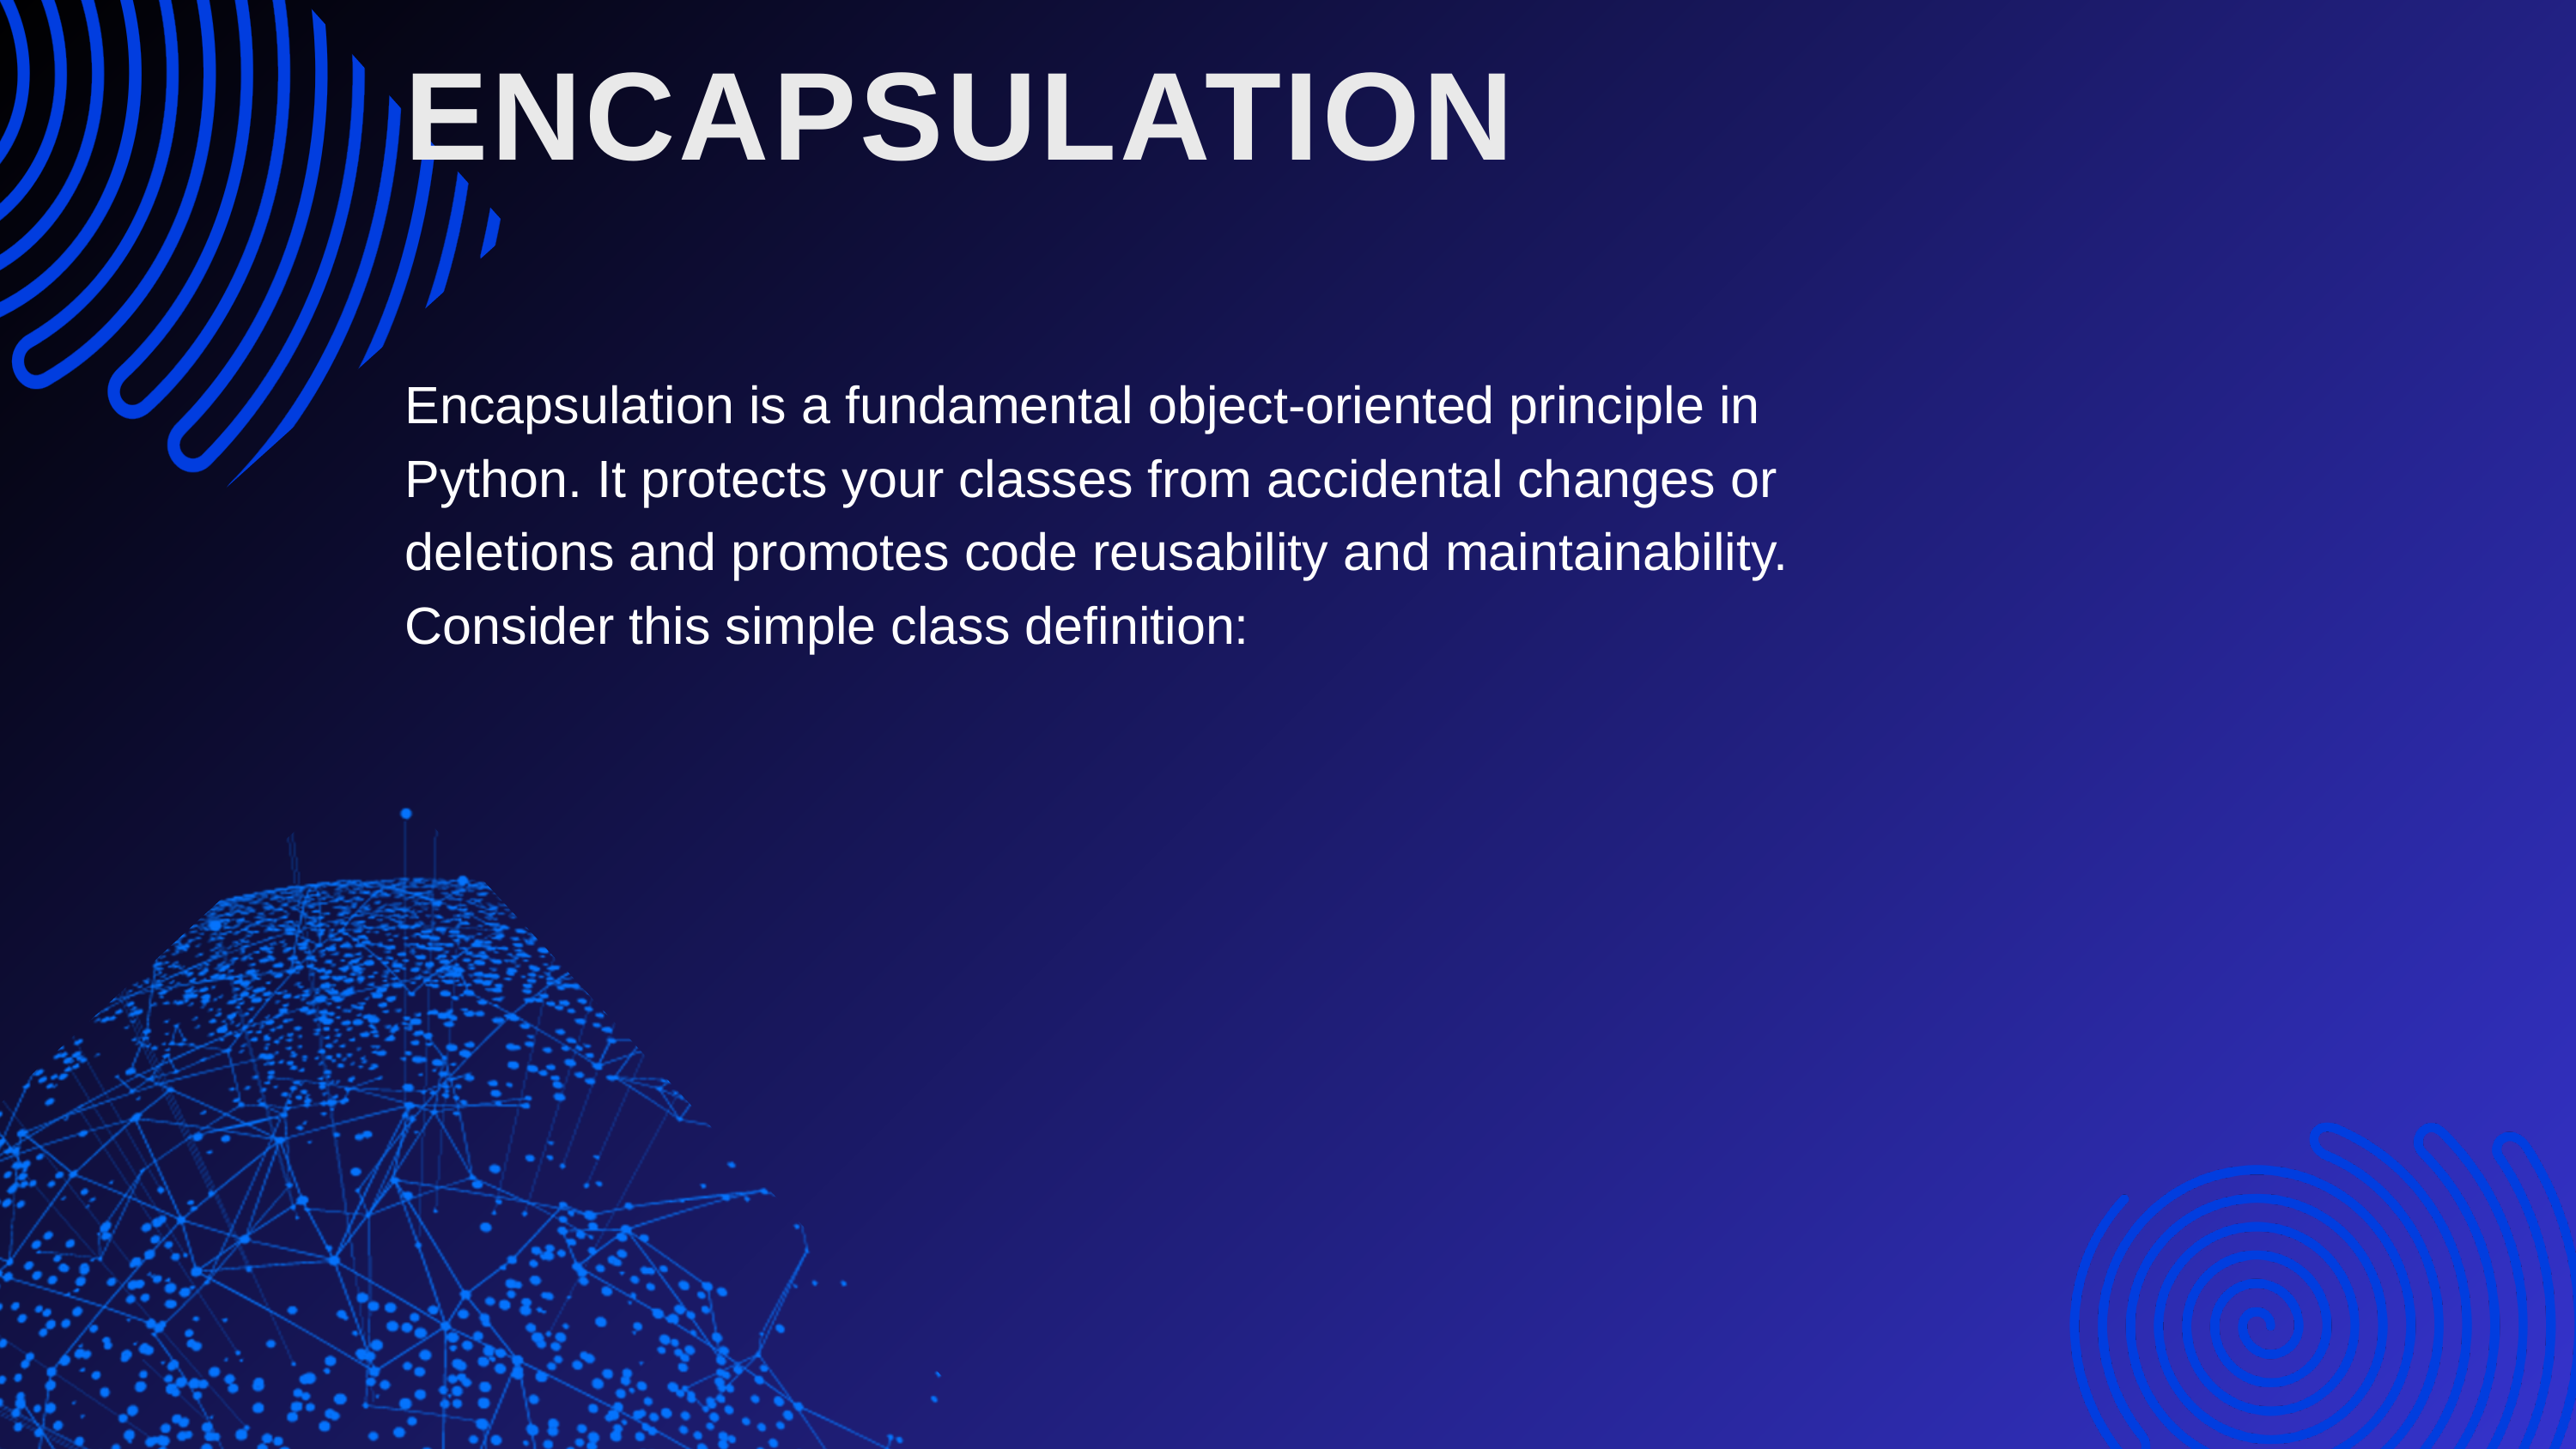

ENCAPSULATION
Encapsulation is a fundamental object-oriented principle in Python. It protects your classes from accidental changes or deletions and promotes code reusability and maintainability. Consider this simple class definition: